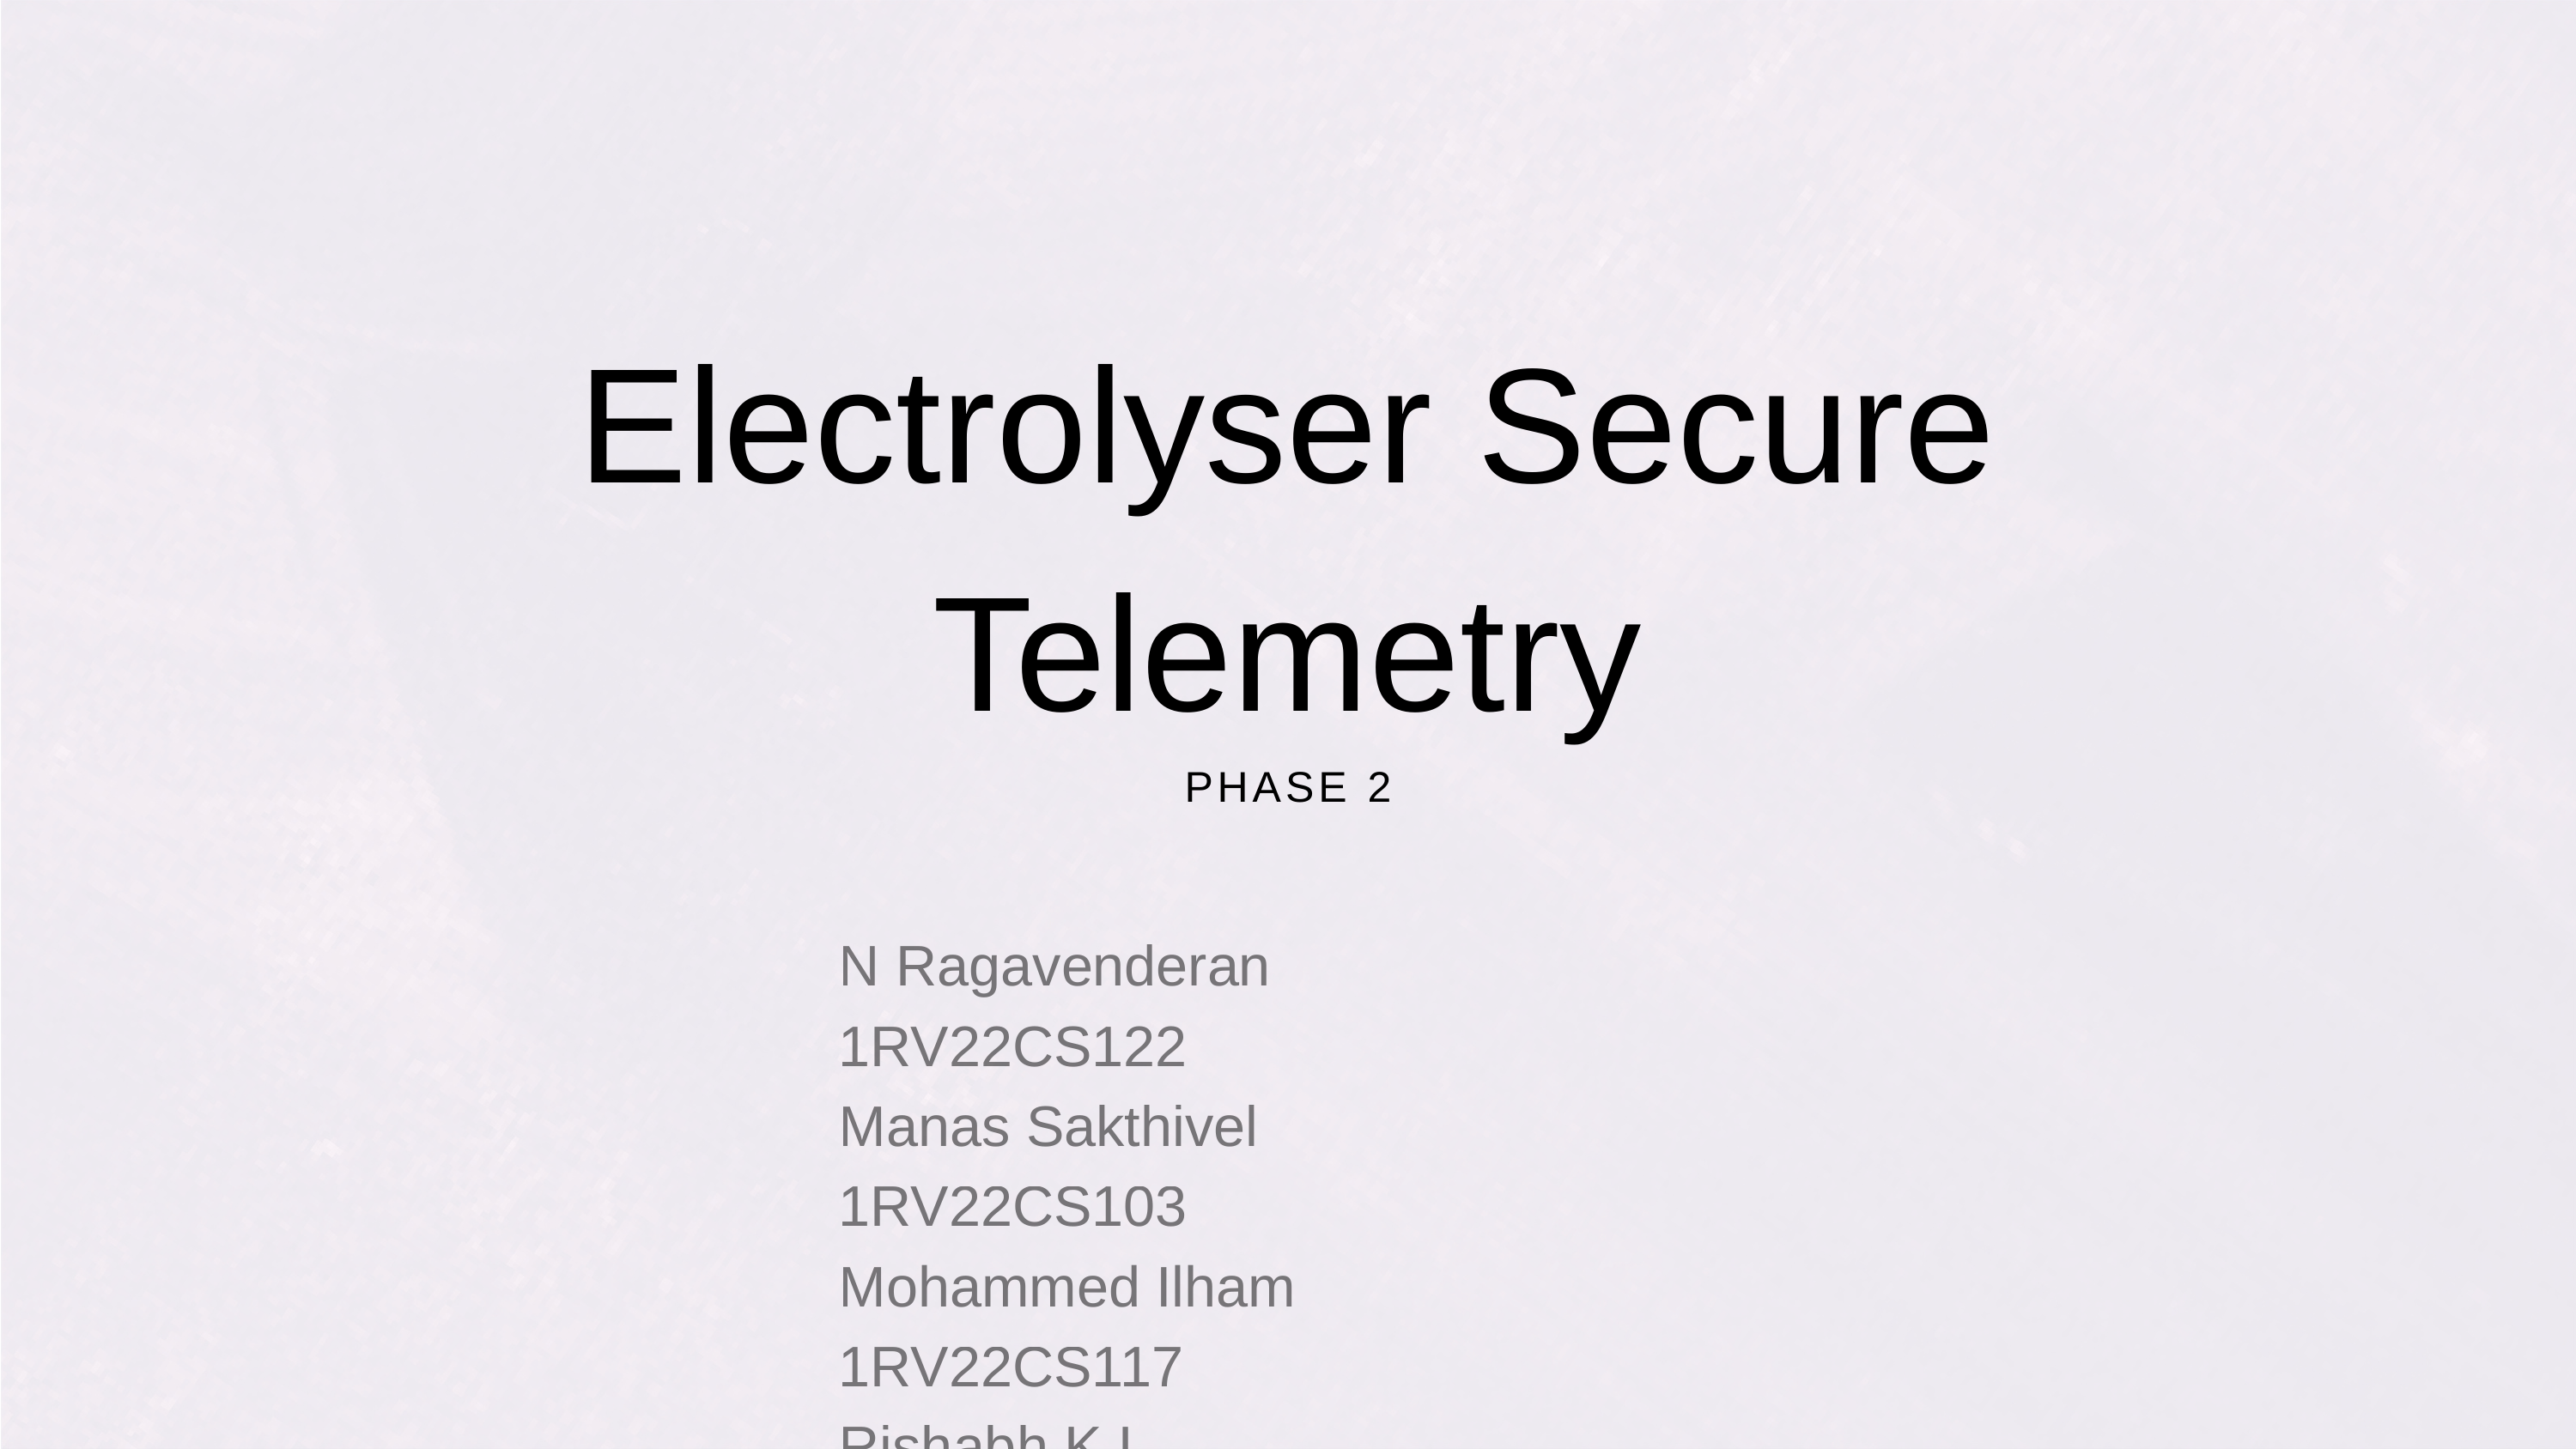

Electrolyser Secure Telemetry
PHASE 2
N Ragavenderan              1RV22CS122
Manas Sakthivel              1RV22CS103
Mohammed Ilham          1RV22CS117
Rishabh K L                       1RV22CS159